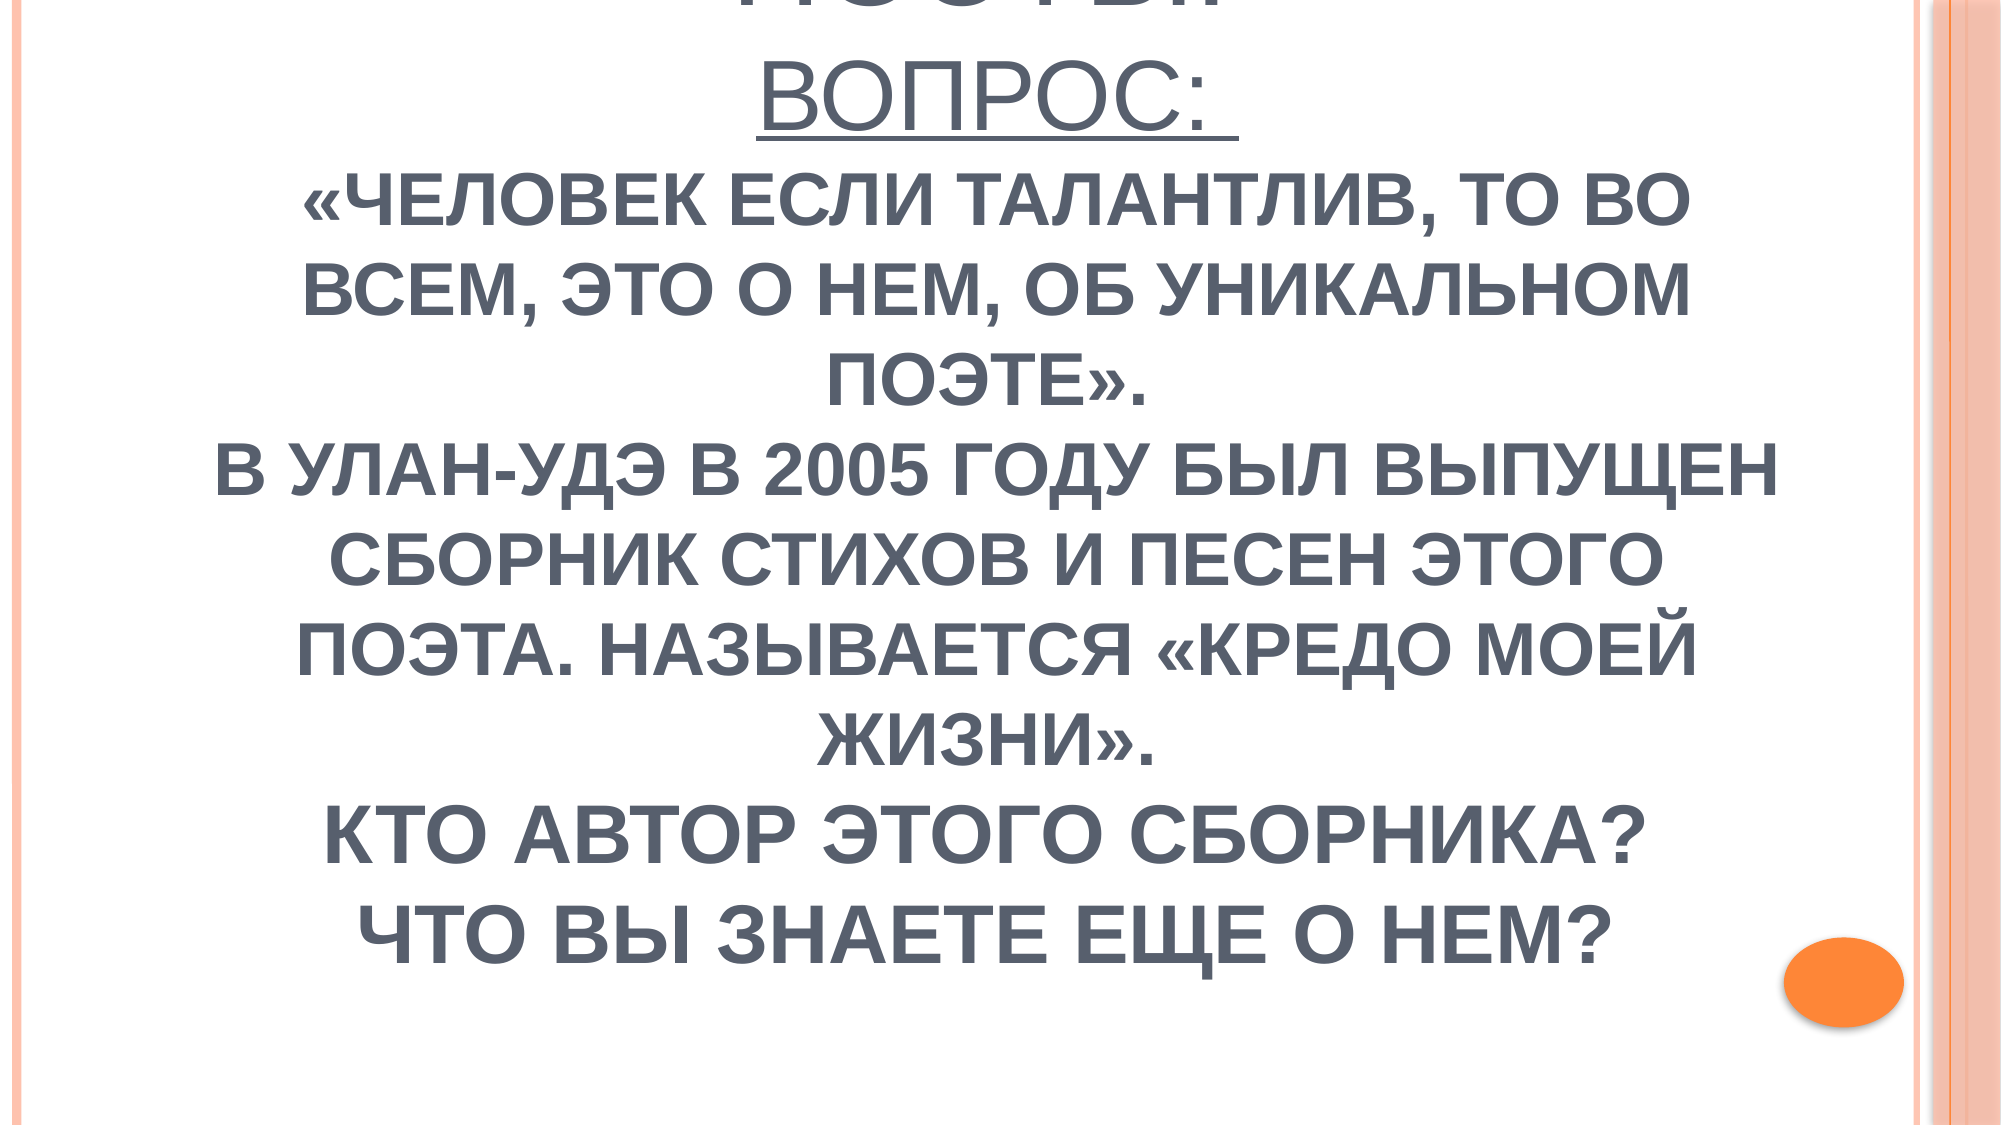

# Поэты. Вопрос: «Человек если талантлив, то во всем, это о нем, об уникальном поэте». В Улан-Удэ в 2005 году был выпущен сборник стихов и песен этого поэта. Называется «Кредо моей жизни». Кто автор этого сборника? Что вы знаете еще о нем?